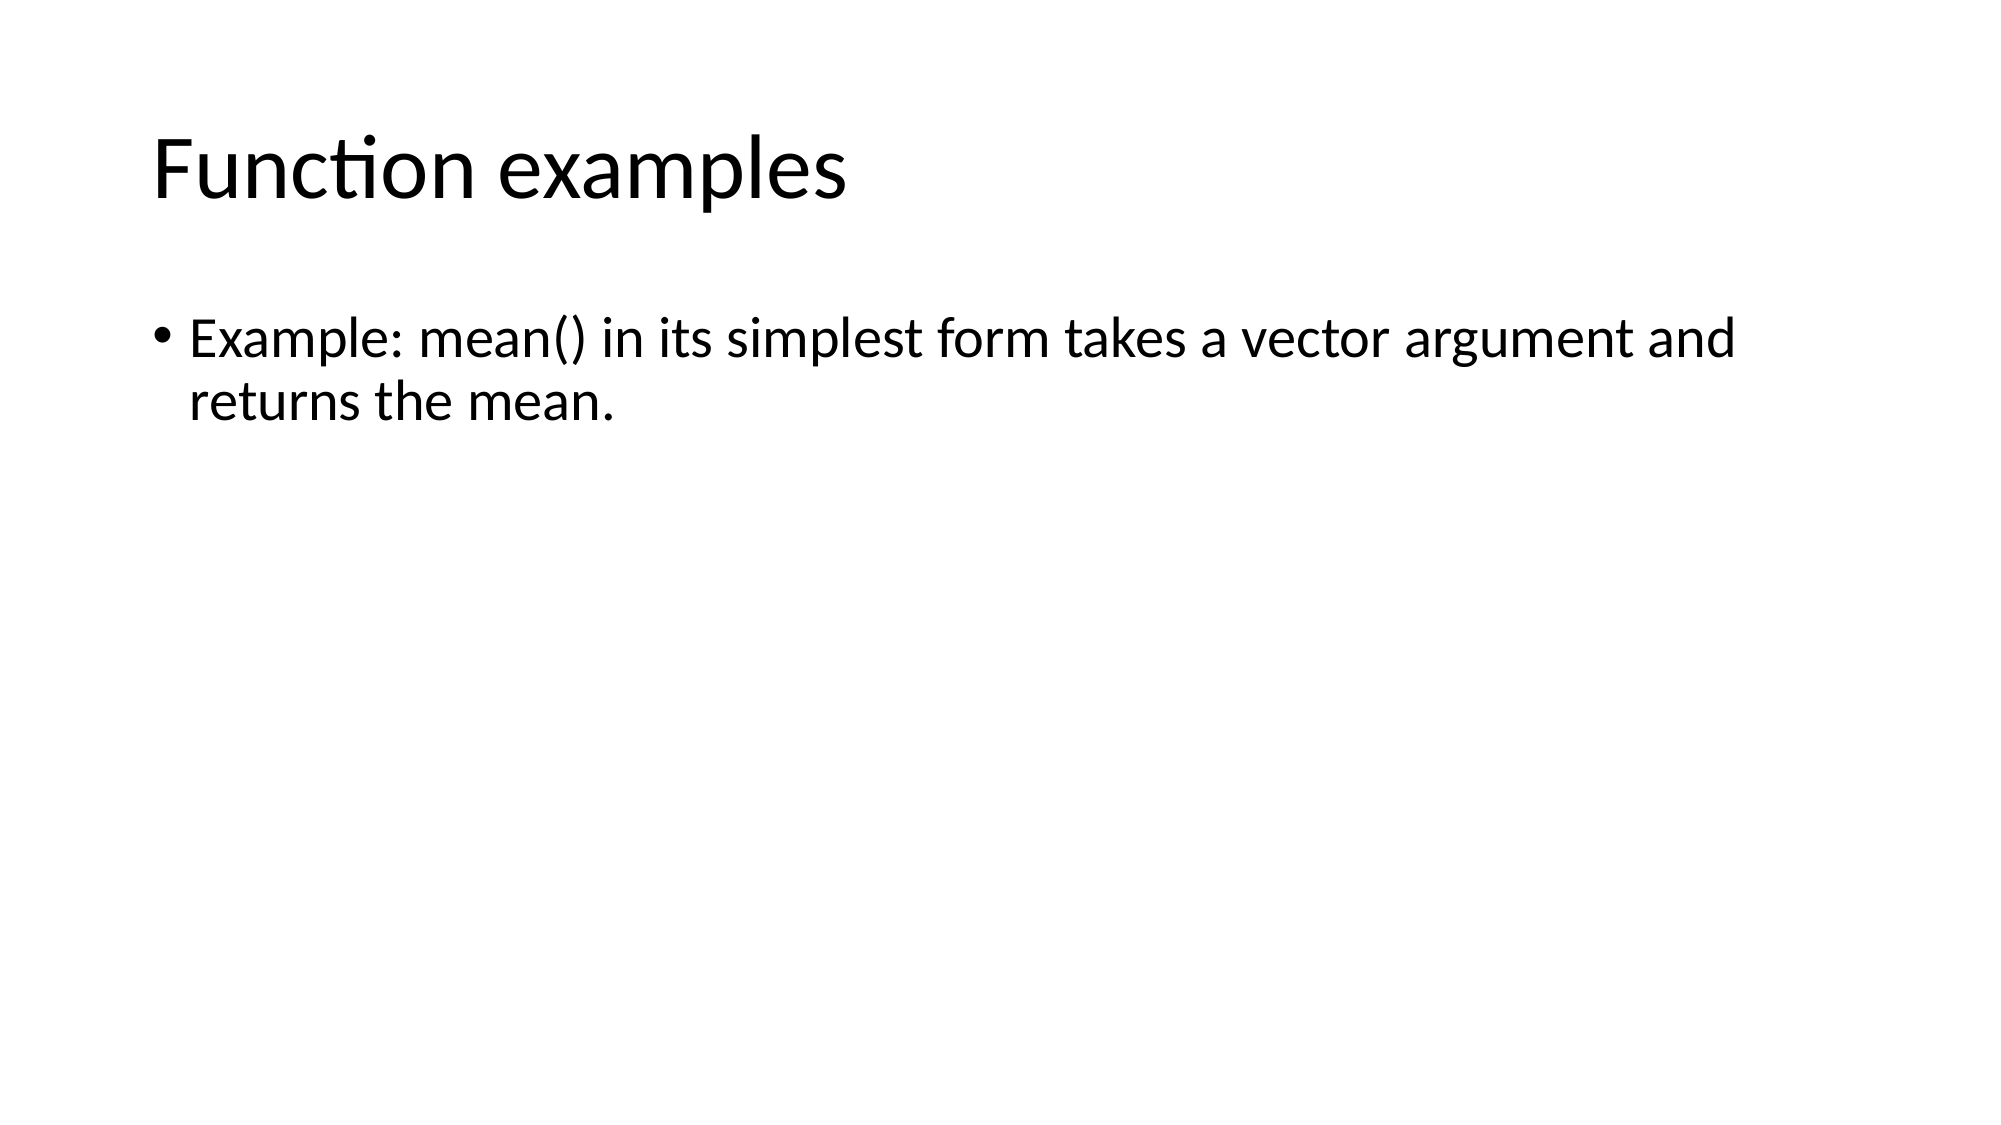

# Function examples
Example: mean() in its simplest form takes a vector argument and returns the mean.